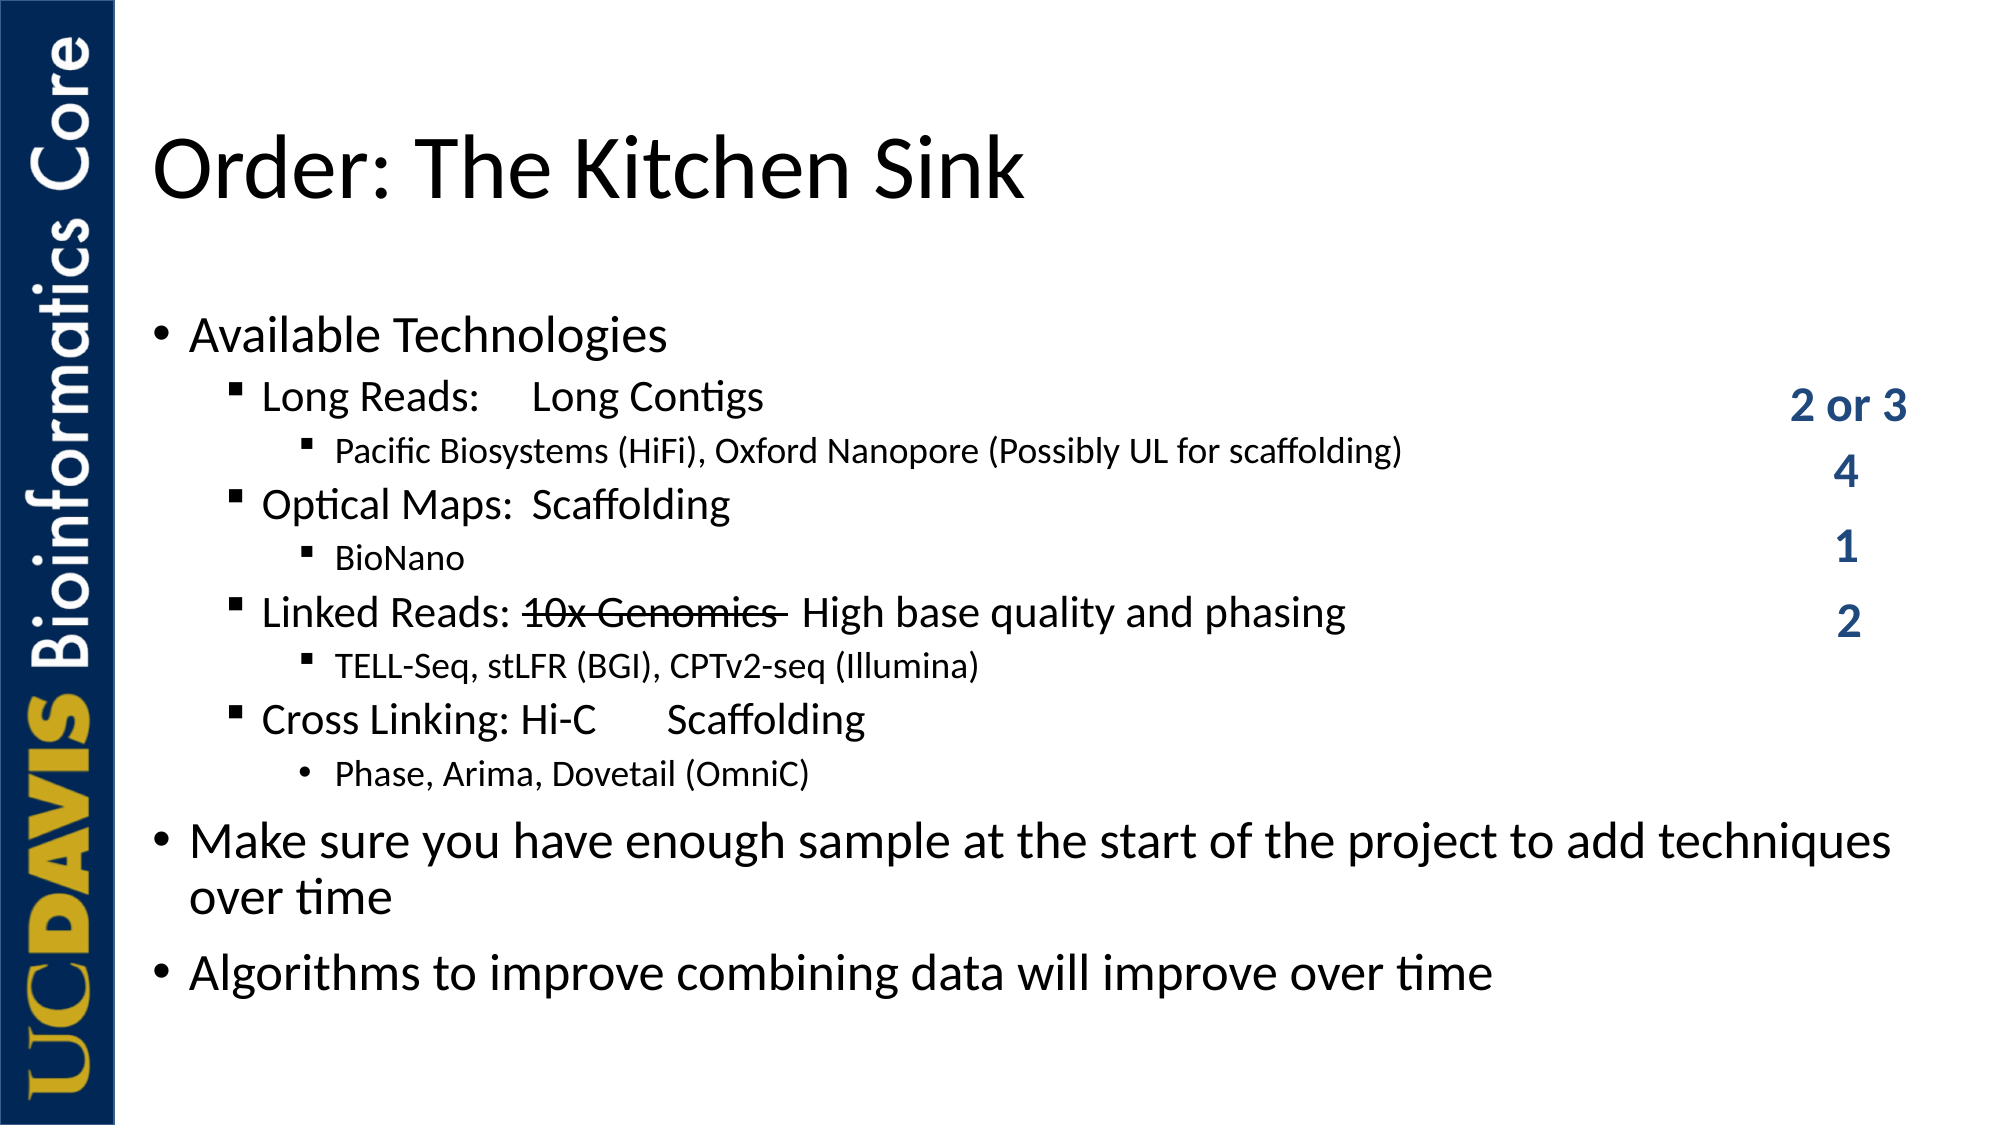

# Order: The Kitchen Sink
Available Technologies
Long Reads:					Long Contigs
Pacific Biosystems (HiFi), Oxford Nanopore (Possibly UL for scaffolding)
Optical Maps: 					Scaffolding
BioNano
Linked Reads: 10x Genomics 			High base quality and phasing
TELL-Seq, stLFR (BGI), CPTv2-seq (Illumina)
Cross Linking: Hi-C				Scaffolding
Phase, Arima, Dovetail (OmniC)
Make sure you have enough sample at the start of the project to add techniques over time
Algorithms to improve combining data will improve over time
2 or 3
4
1
2